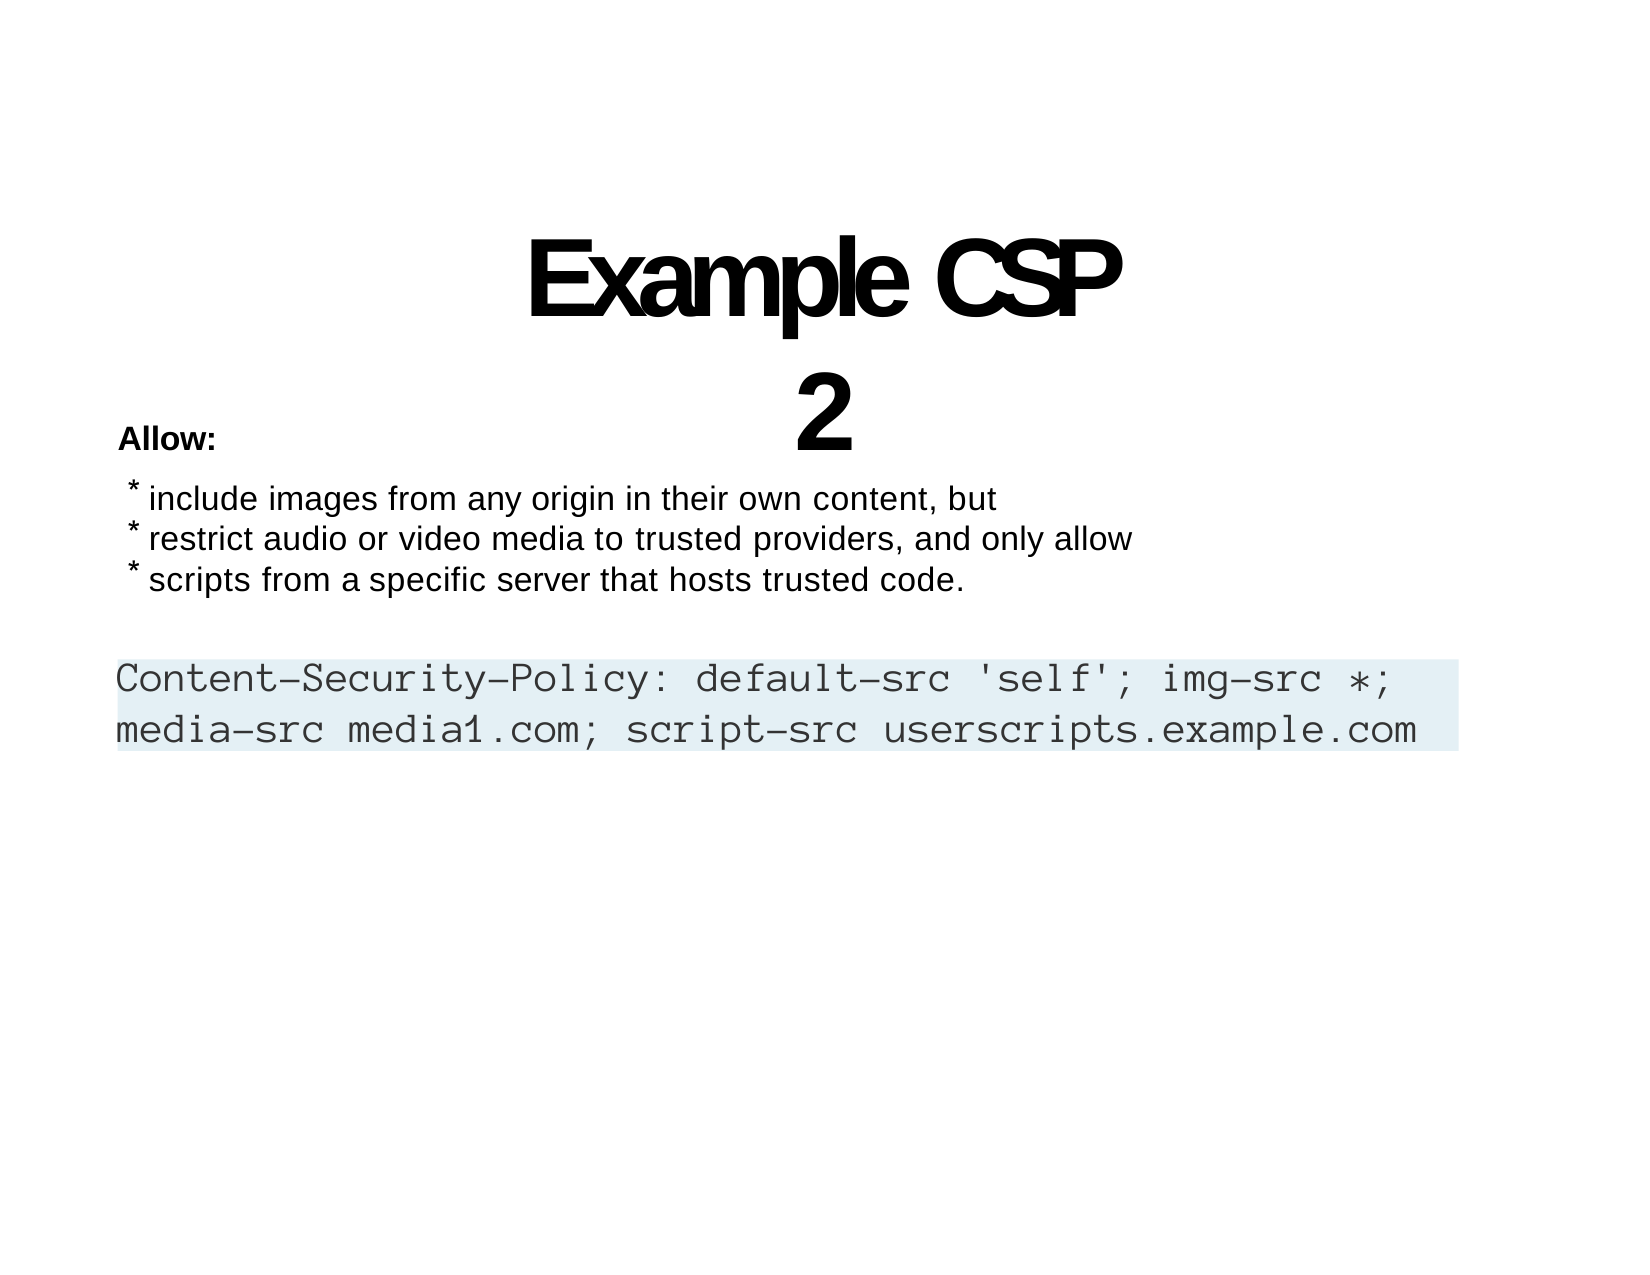

# Example CSP 2
Allow:
include images from any origin in their own content, but
restrict audio or video media to trusted providers, and only allow
scripts from a specific server that hosts trusted code.
Content-Security-Policy: default-src 'self'; img-src *;
media-src media1.com; script-src userscripts.example.com